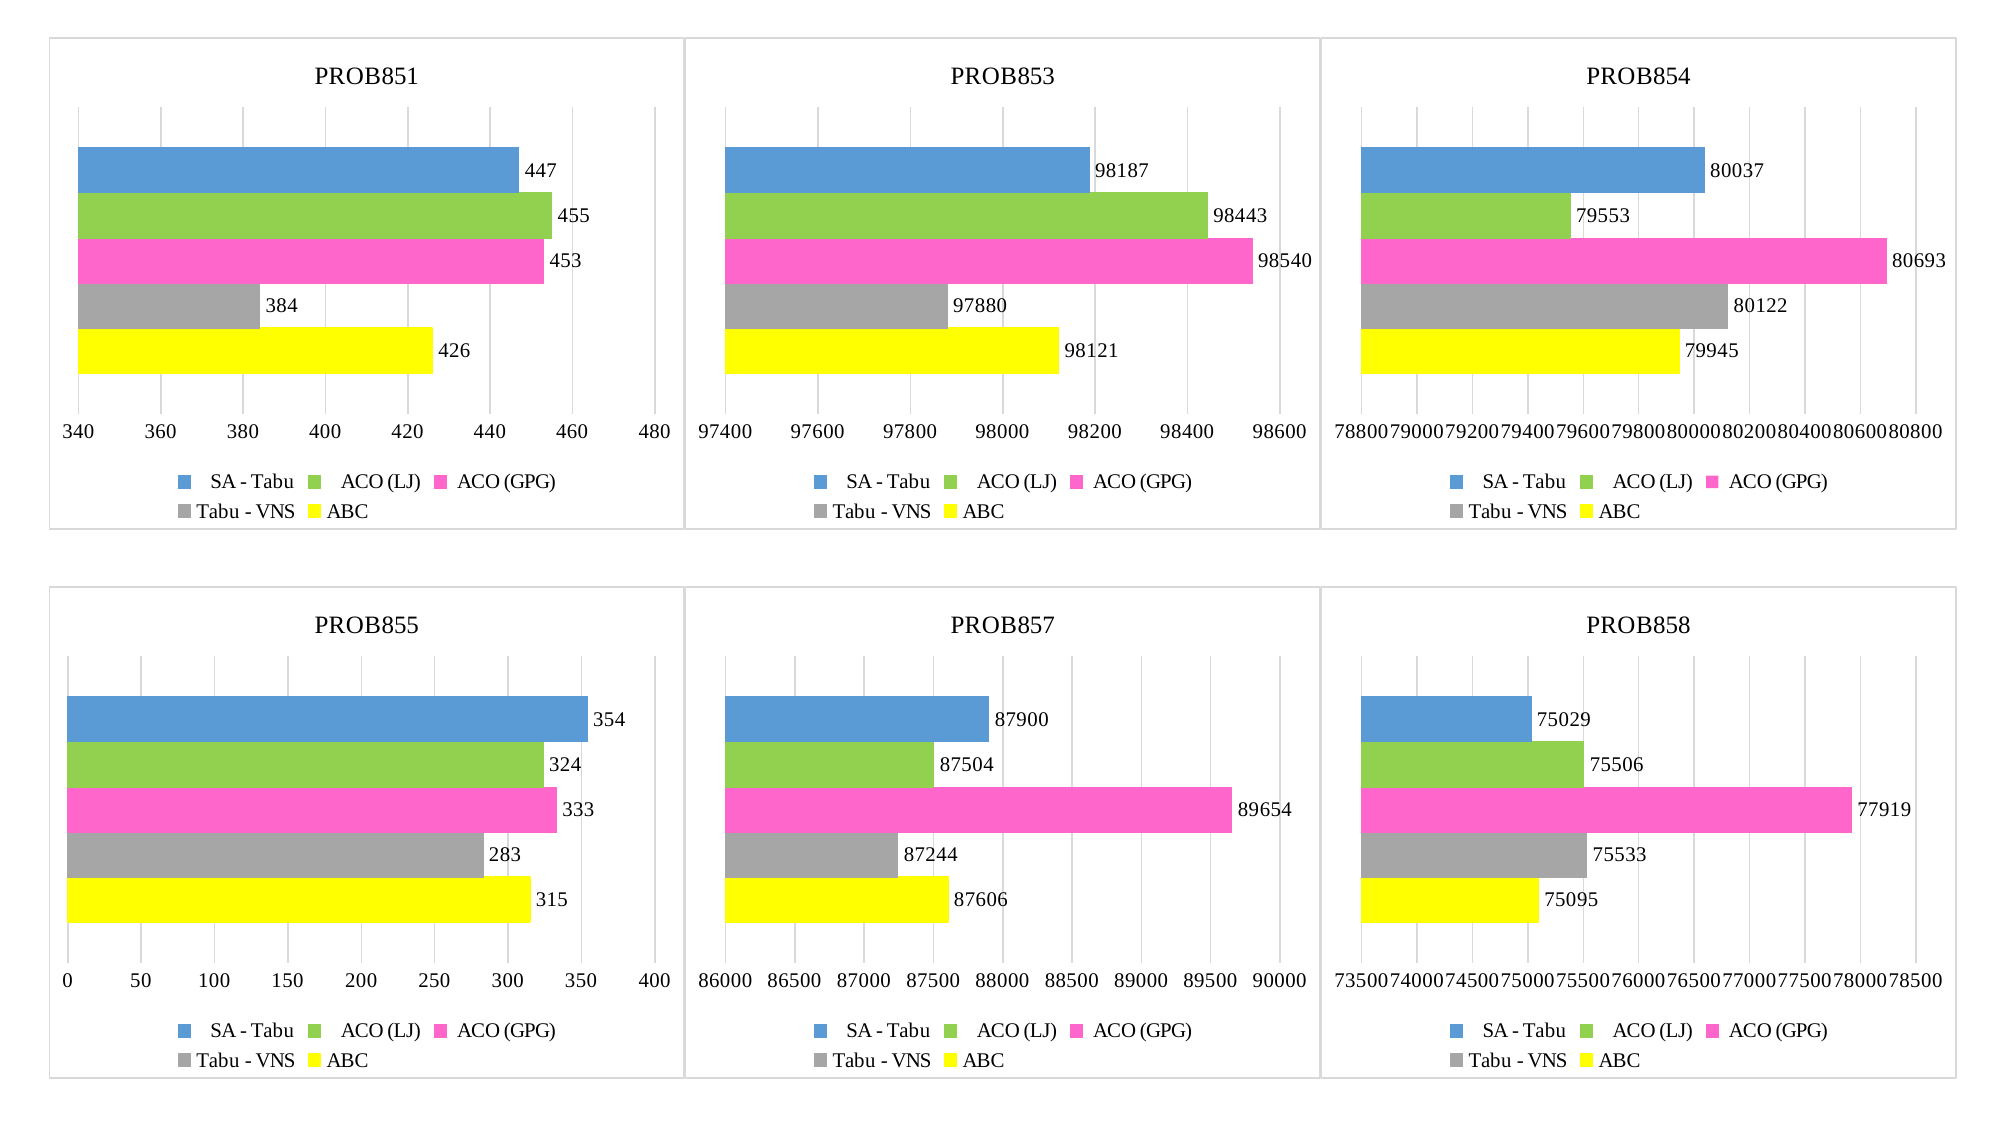

### Chart: PROB851

| Category | ABC | Tabu - VNS |  ACO (GPG) |    ACO (LJ) |    SA - Tabu |
|---|---|---|---|---|---|
| PROB851 | 426.0 | 384.0 | 453.0 | 455.0 | 447.0 |

### Chart: PROB854

| Category | ABC | Tabu - VNS |  ACO (GPG) |    ACO (LJ) |    SA - Tabu |
|---|---|---|---|---|---|
| PROB854 | 79945.0 | 80122.0 | 80693.0 | 79553.0 | 80037.0 |

### Chart: PROB853

| Category | ABC | Tabu - VNS |  ACO (GPG) |    ACO (LJ) |    SA - Tabu |
|---|---|---|---|---|---|
| PROB853 | 98121.0 | 97880.0 | 98540.0 | 98443.0 | 98187.0 |

### Chart: PROB858

| Category | ABC | Tabu - VNS |  ACO (GPG) |    ACO (LJ) |    SA - Tabu |
|---|---|---|---|---|---|
| PROB858 | 75095.0 | 75533.0 | 77919.0 | 75506.0 | 75029.0 |

### Chart: PROB857

| Category | ABC | Tabu - VNS |  ACO (GPG) |    ACO (LJ) |    SA - Tabu |
|---|---|---|---|---|---|
| PROB857 | 87606.0 | 87244.0 | 89654.0 | 87504.0 | 87900.0 |

### Chart: PROB855

| Category | ABC | Tabu - VNS |  ACO (GPG) |    ACO (LJ) |    SA - Tabu |
|---|---|---|---|---|---|
| PROB855 | 315.0 | 283.0 | 333.0 | 324.0 | 354.0 |